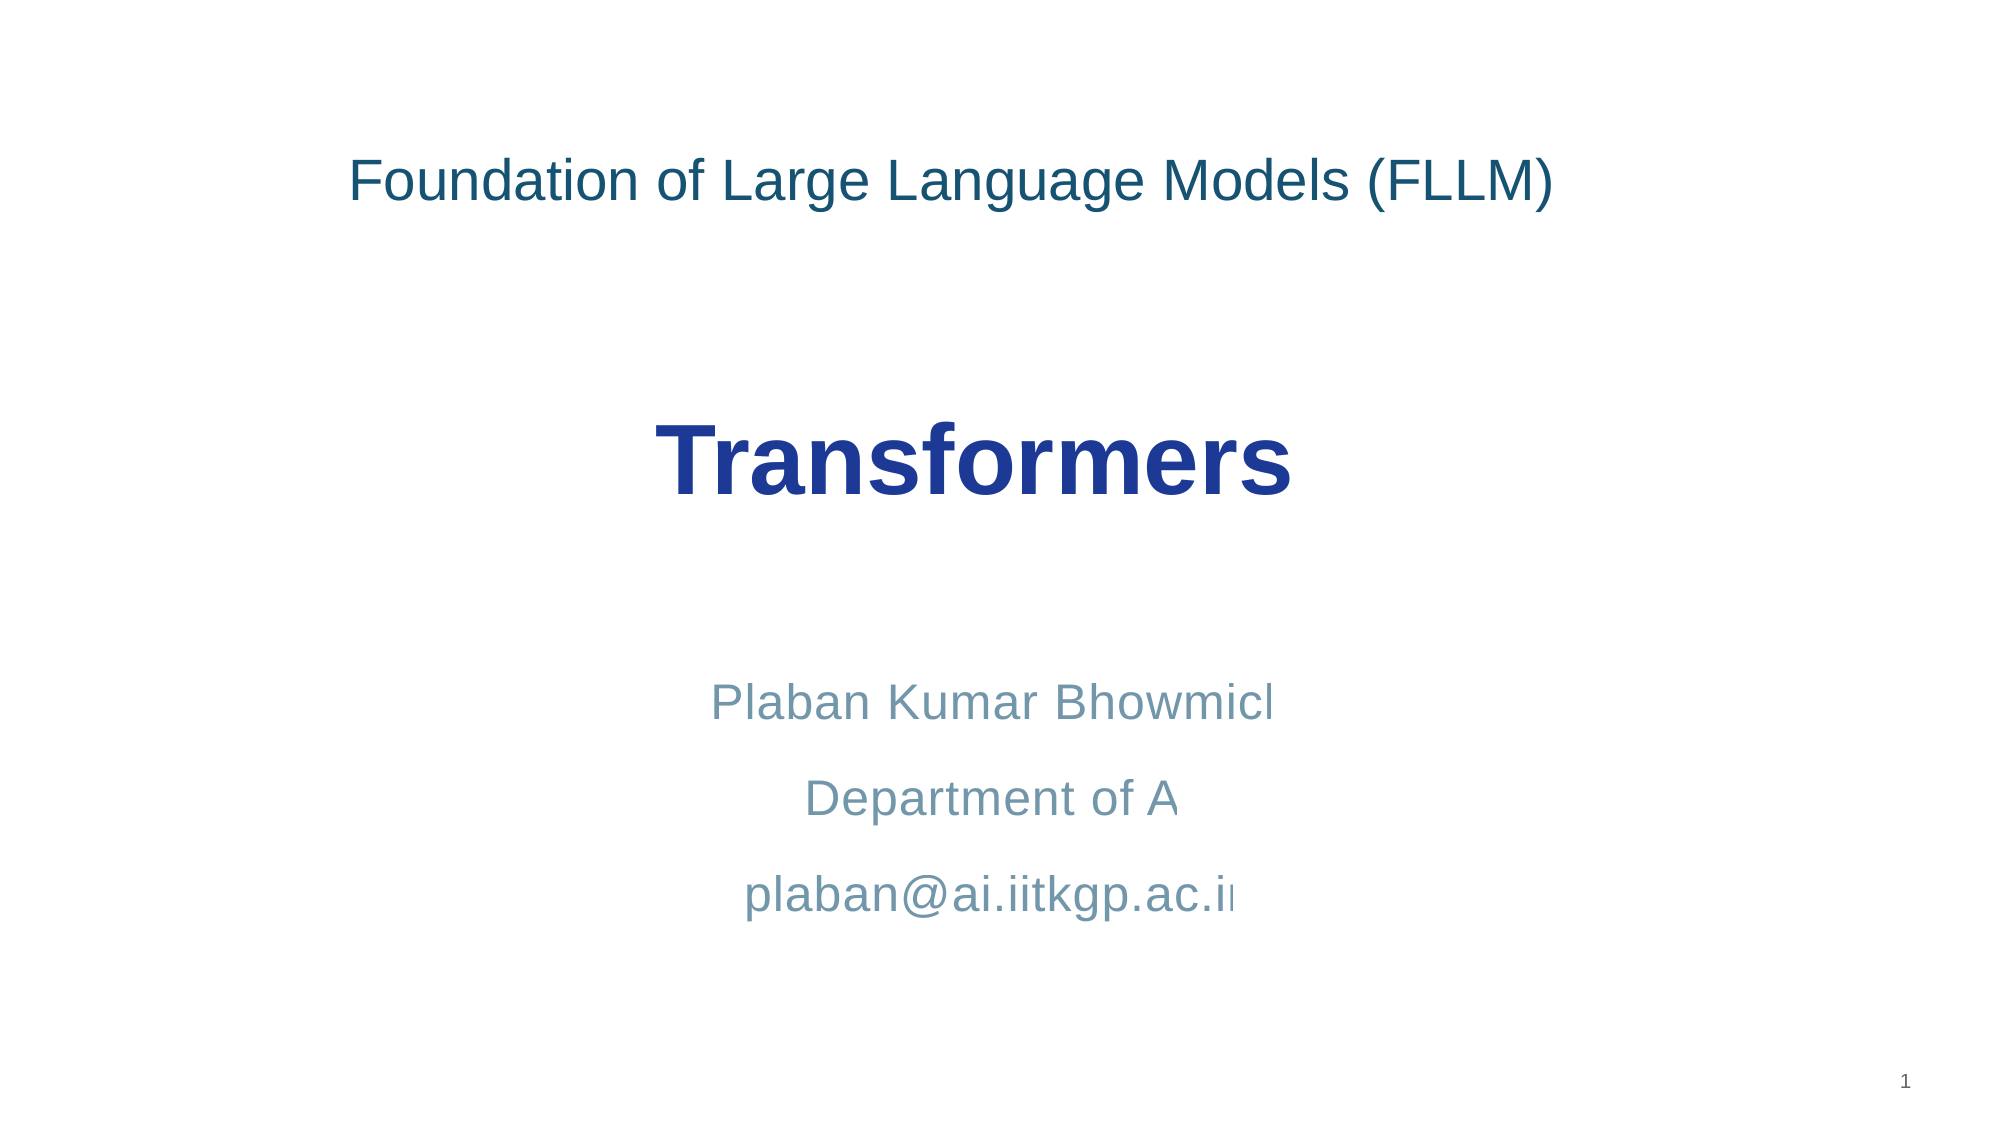

# Transformers
Plaban Kumar Bhowmick
Department of AI
plaban@ai.iitkgp.ac.in
1